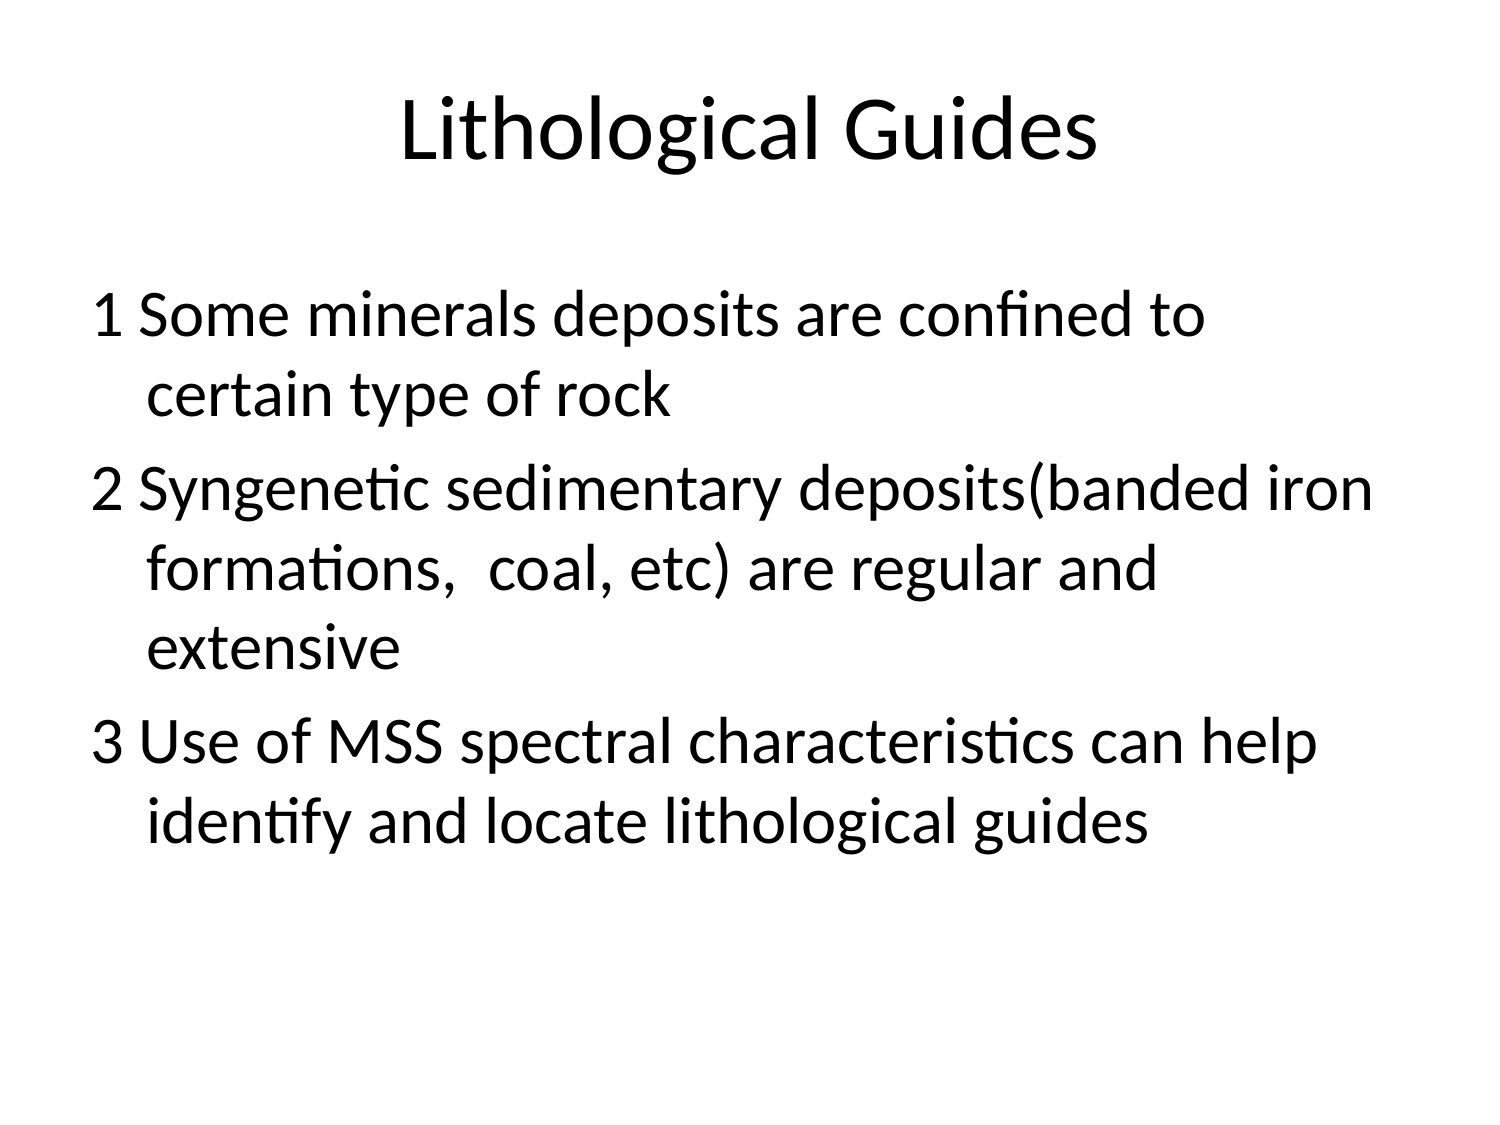

# Lithological Guides
1 Some minerals deposits are confined to certain type of rock
2 Syngenetic sedimentary deposits(banded iron formations,  coal, etc) are regular and extensive
3 Use of MSS spectral characteristics can help identify and locate lithological guides